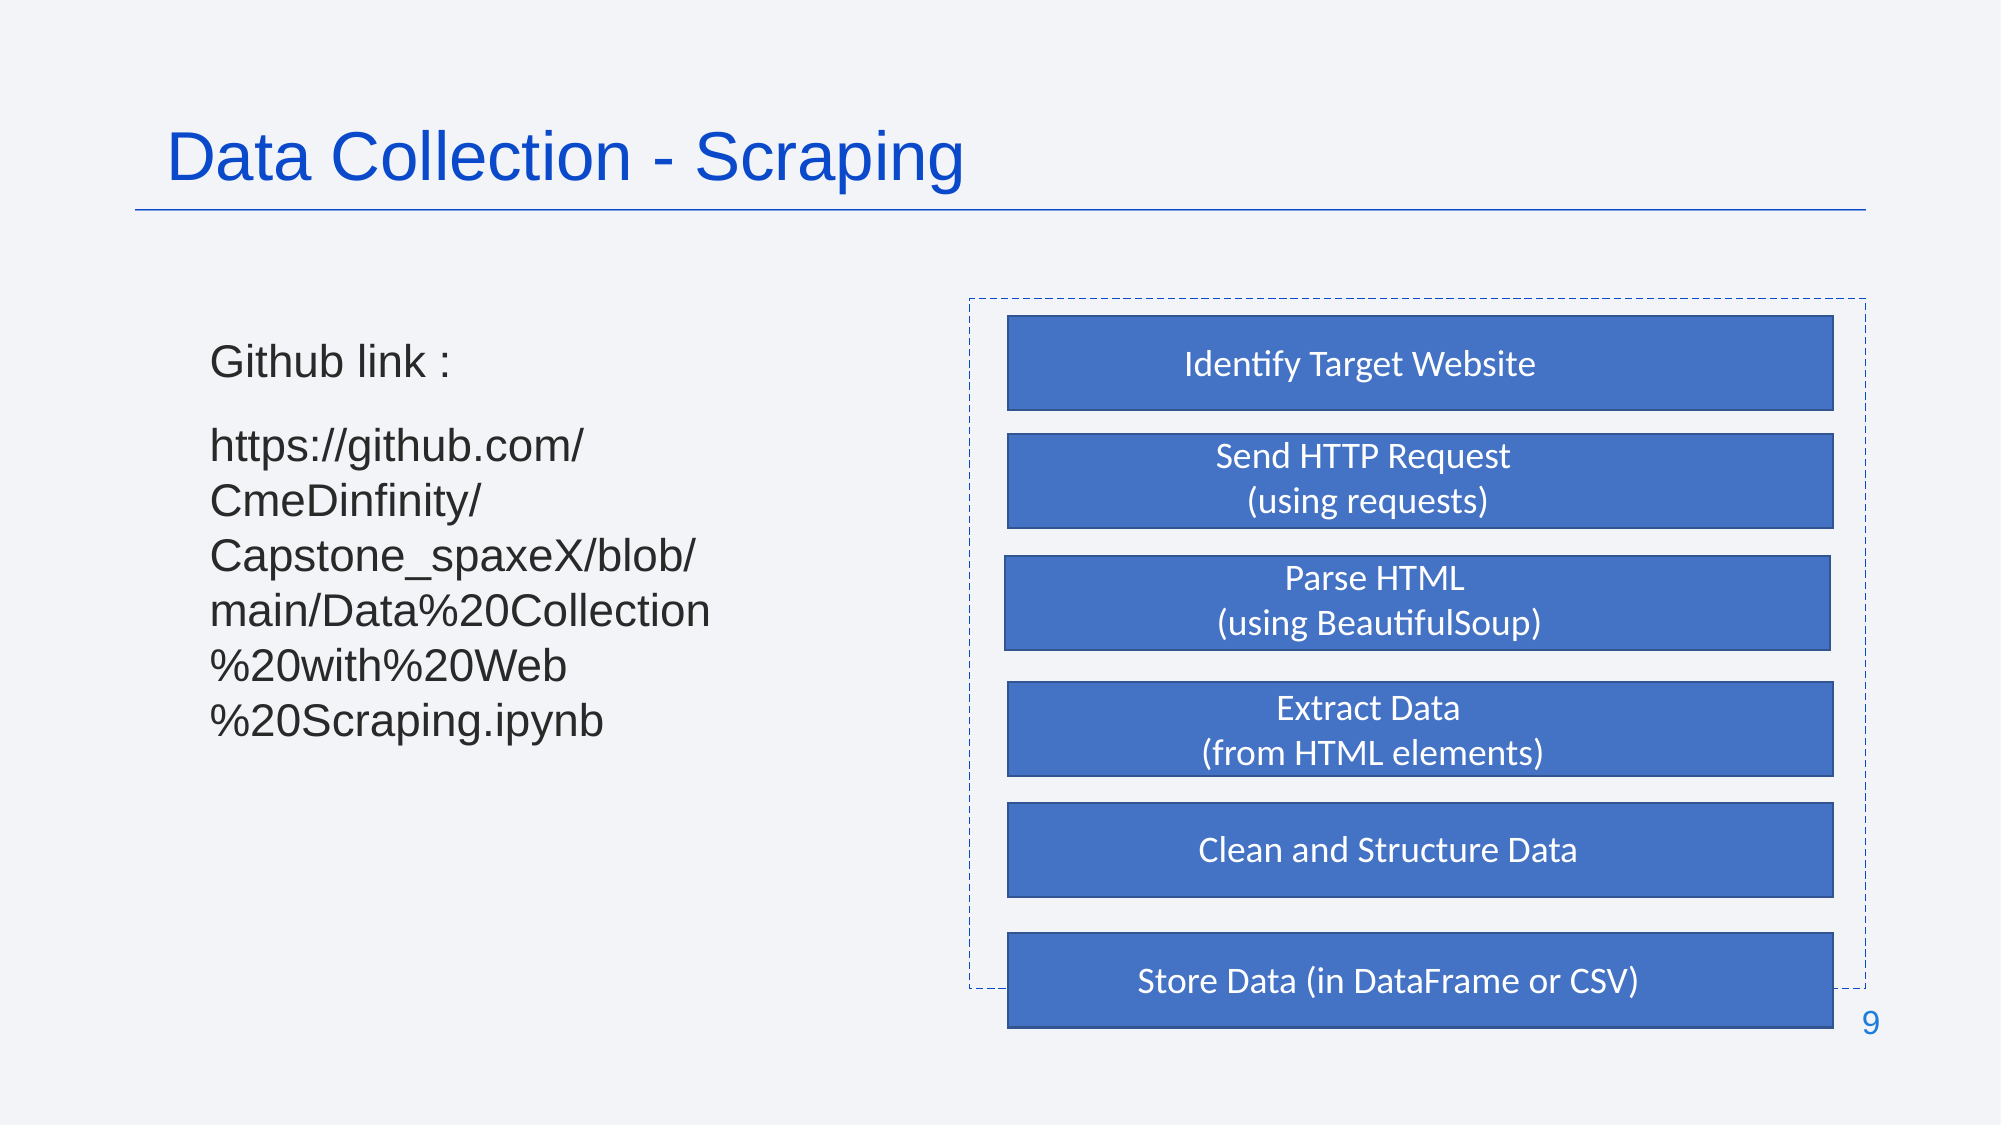

Data Collection - Scraping

Github link :
https://github.com/CmeDinfinity/Capstone_spaxeX/blob/main/Data%20Collection%20with%20Web%20Scraping.ipynb
Identify Target Website
Send HTTP Request
 (using requests)

Parse HTML
(using BeautifulSoup)

Extract Data
(from HTML elements)

Clean and Structure Data

Store Data (in DataFrame or CSV)
9